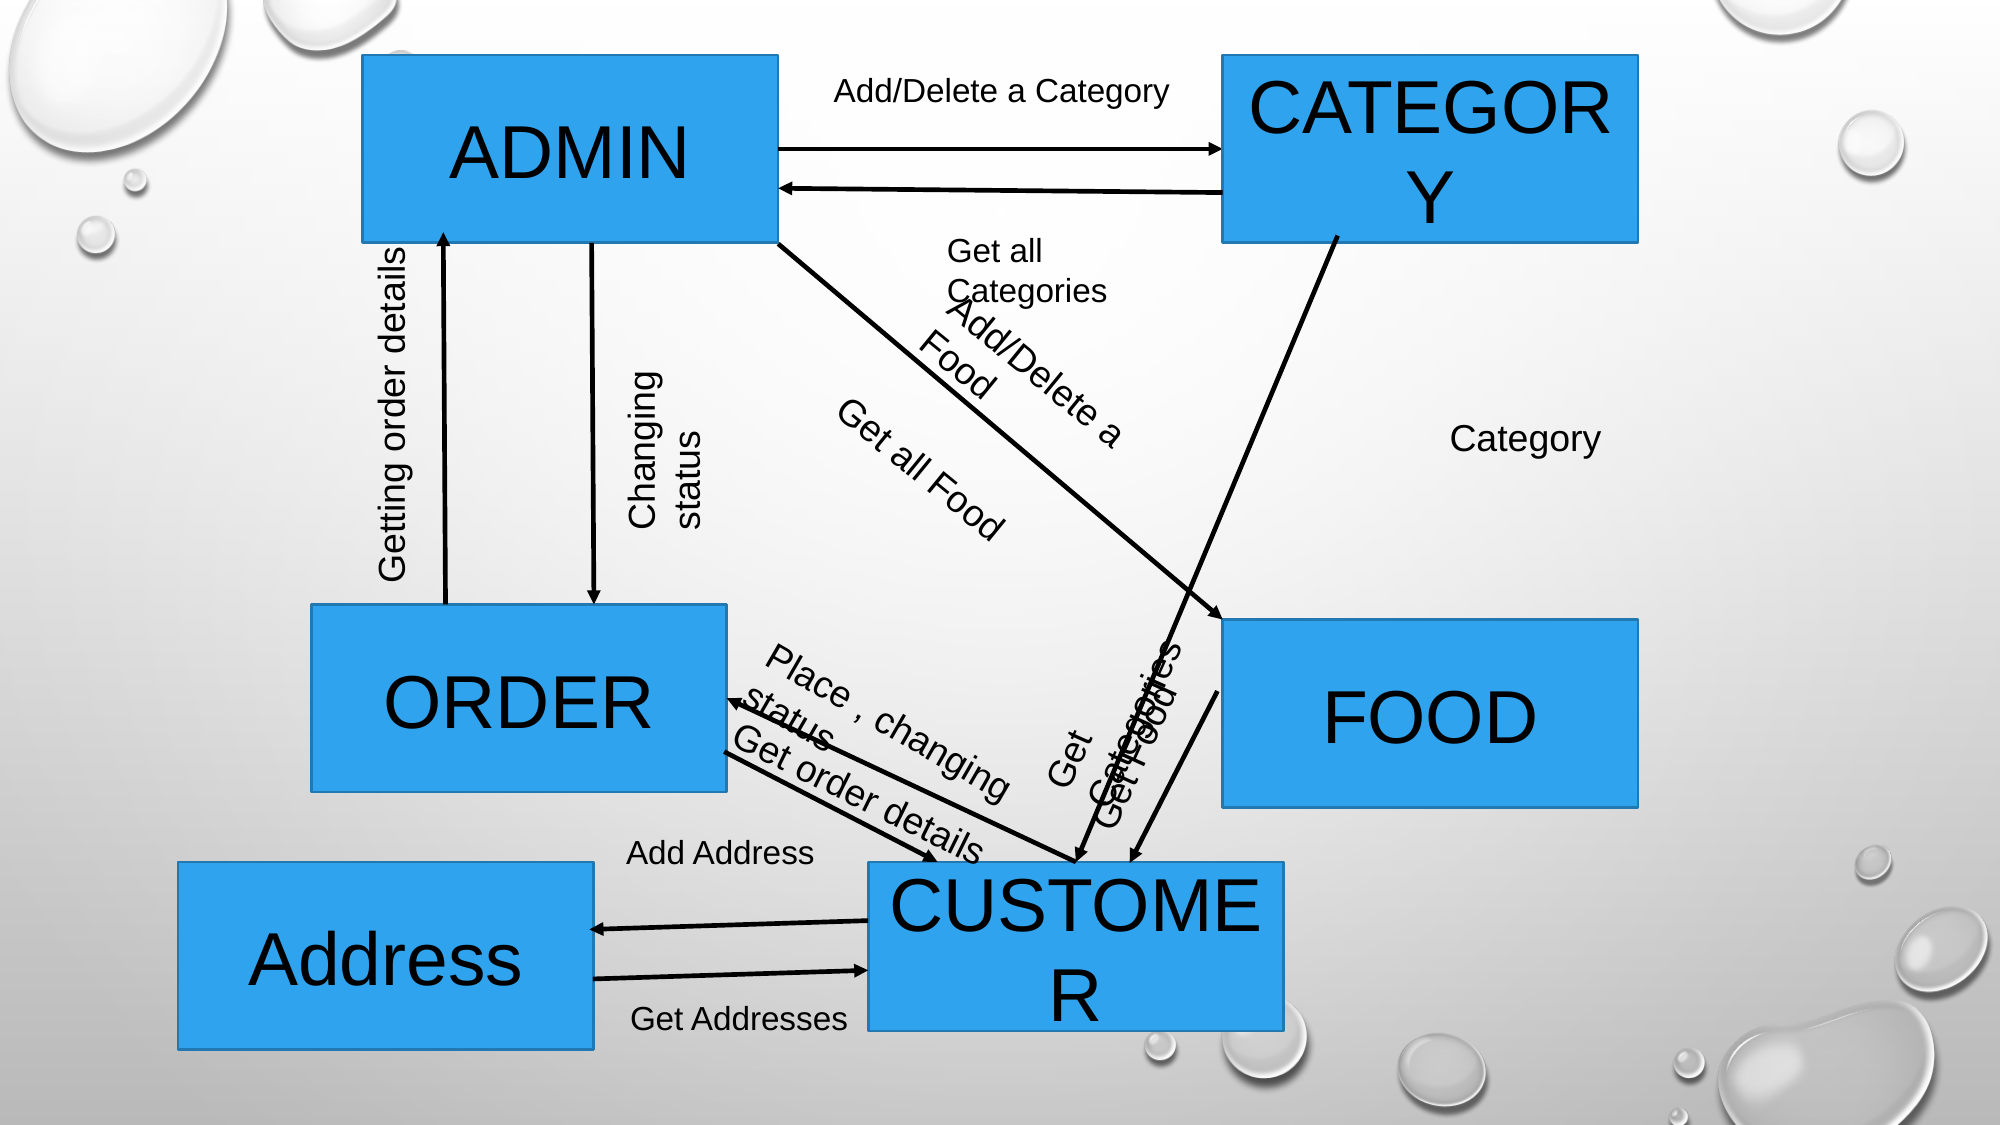

ADMIN
CATEGORY
Add/Delete a Category
Get all Categories
Add/Delete a Food
Getting order details
Changing status
Category
Get all Food
ORDER
FOOD
Get Categories
Get Food
Place , changing status
Get order details
Add Address
Address
CUSTOMER
Get Addresses